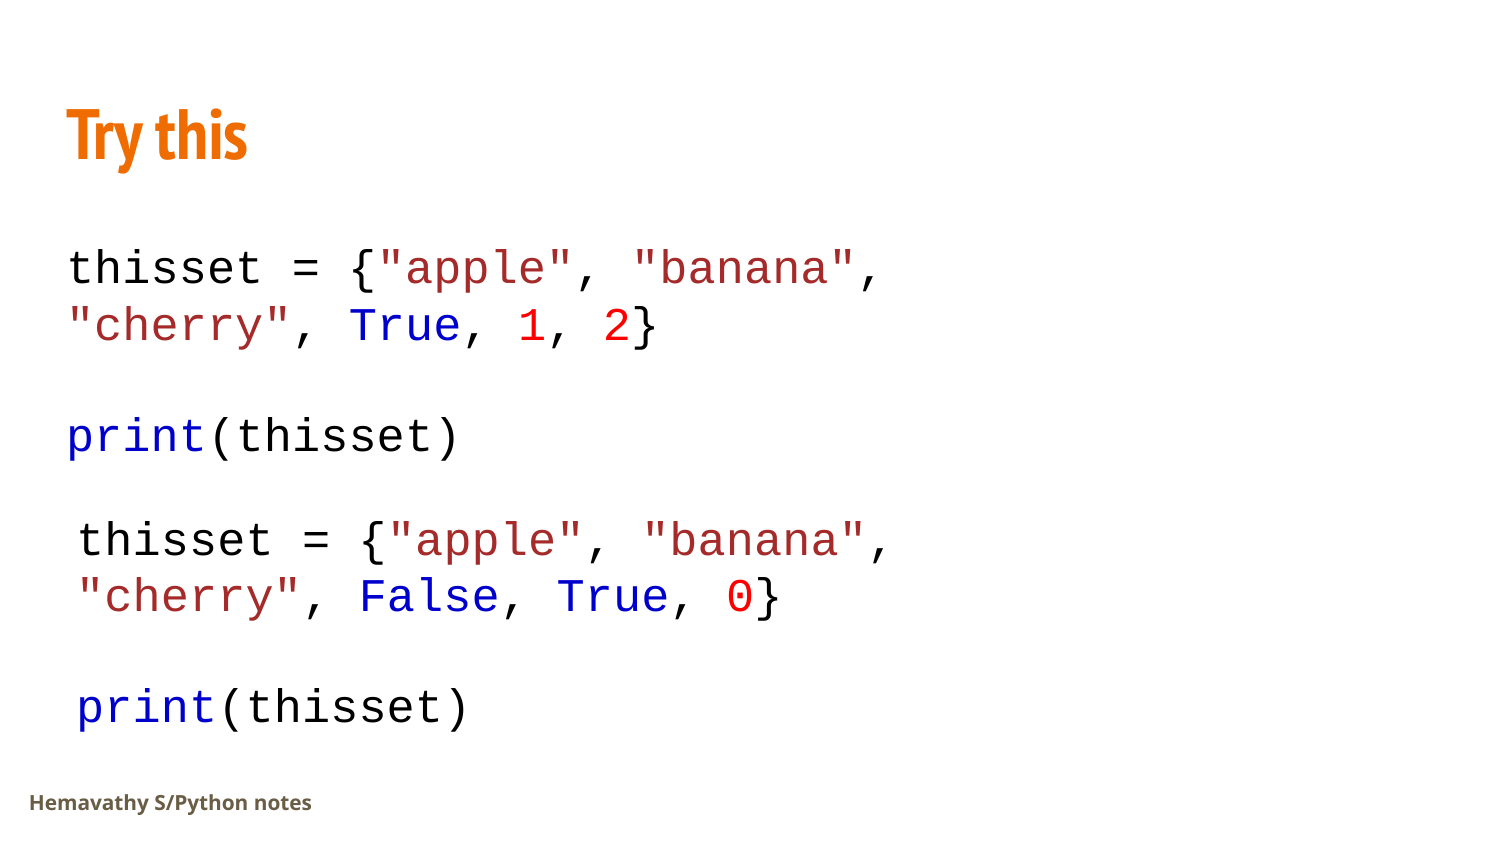

# Try this
thisset = {"apple", "banana", "cherry", True, 1, 2}

print(thisset)
thisset = {"apple", "banana", "cherry", False, True, 0}

print(thisset)